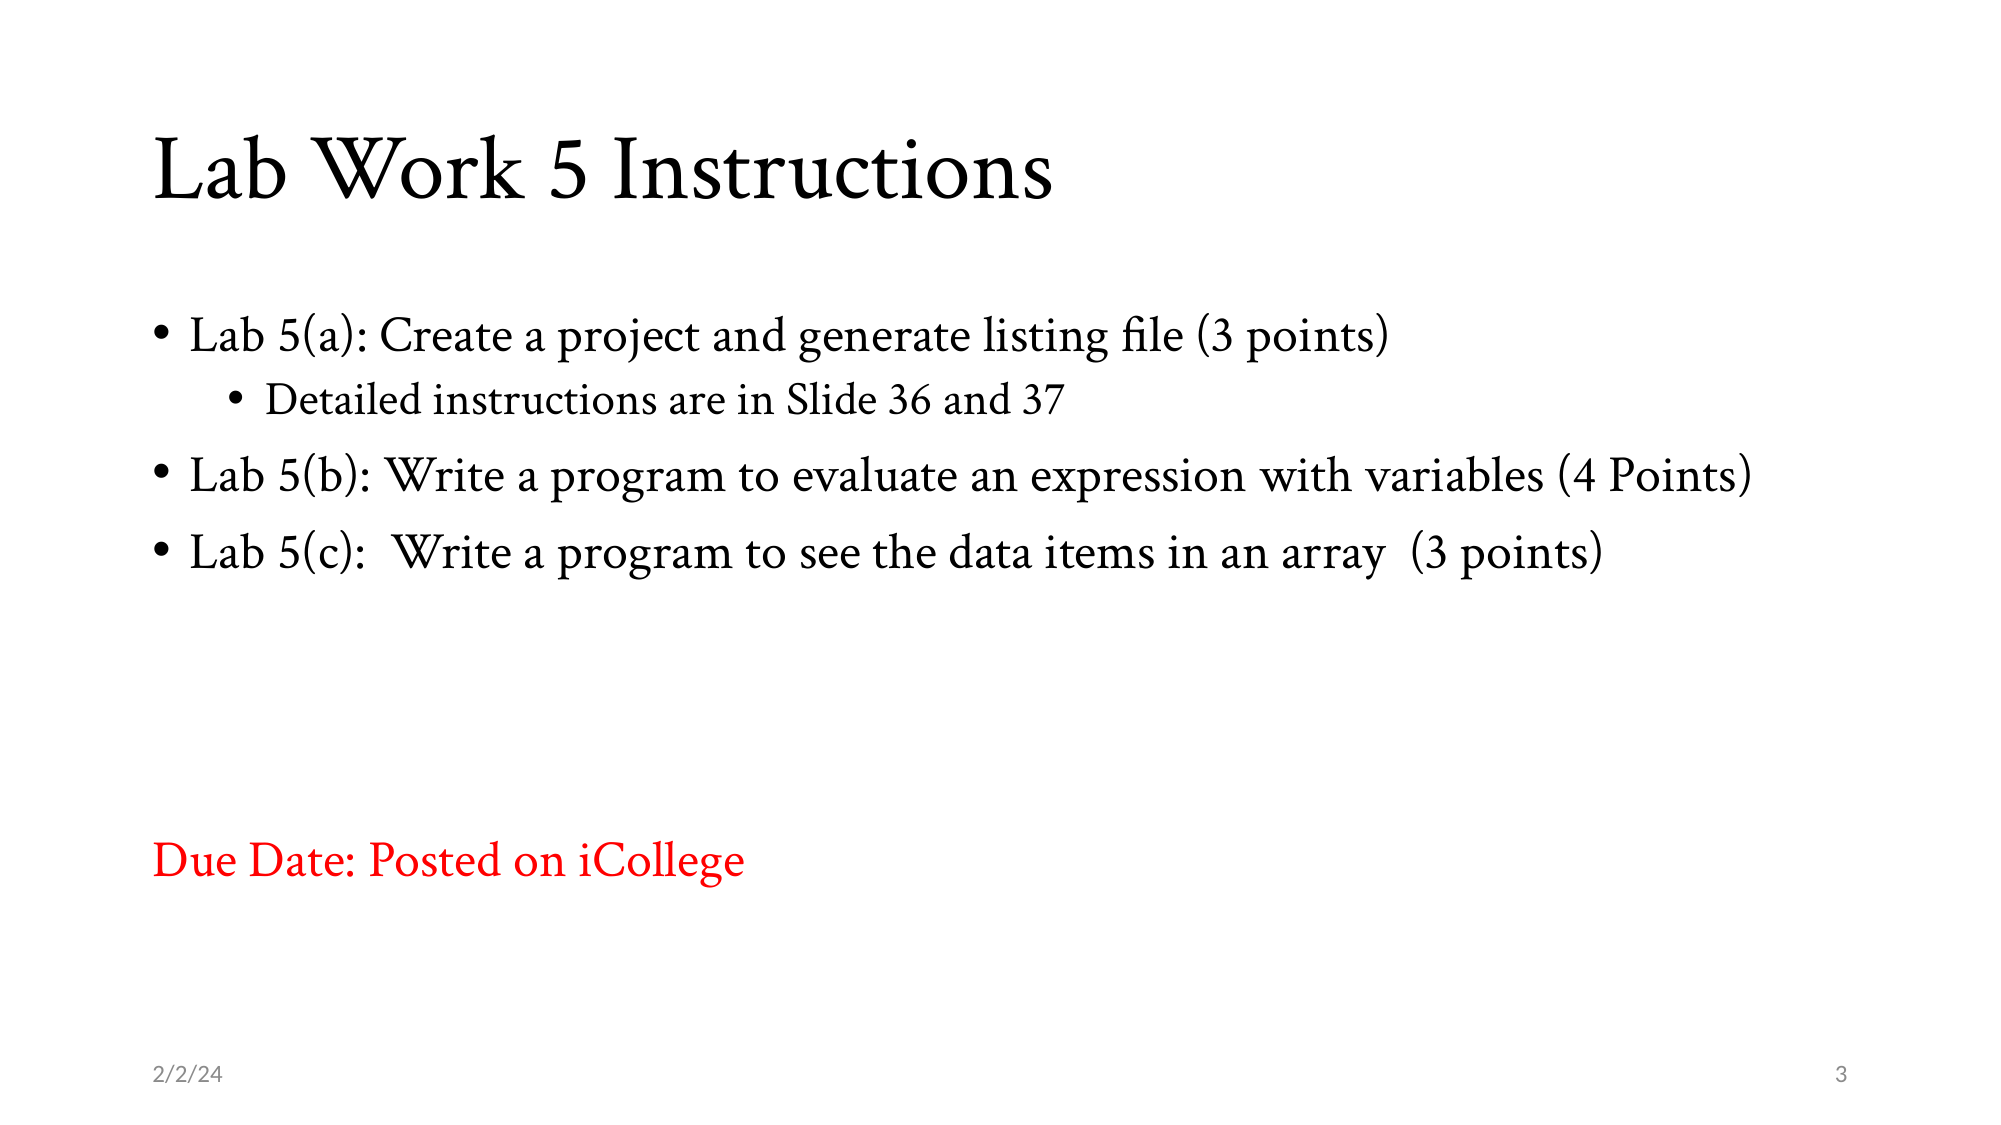

# Lab Work 5 Instructions
Lab 5(a): Create a project and generate listing file (3 points)
Detailed instructions are in Slide 36 and 37
Lab 5(b): Write a program to evaluate an expression with variables (4 Points)
Lab 5(c):  Write a program to see the data items in an array  (3 points)

Due Date: Posted on iCollege

2/2/24
3